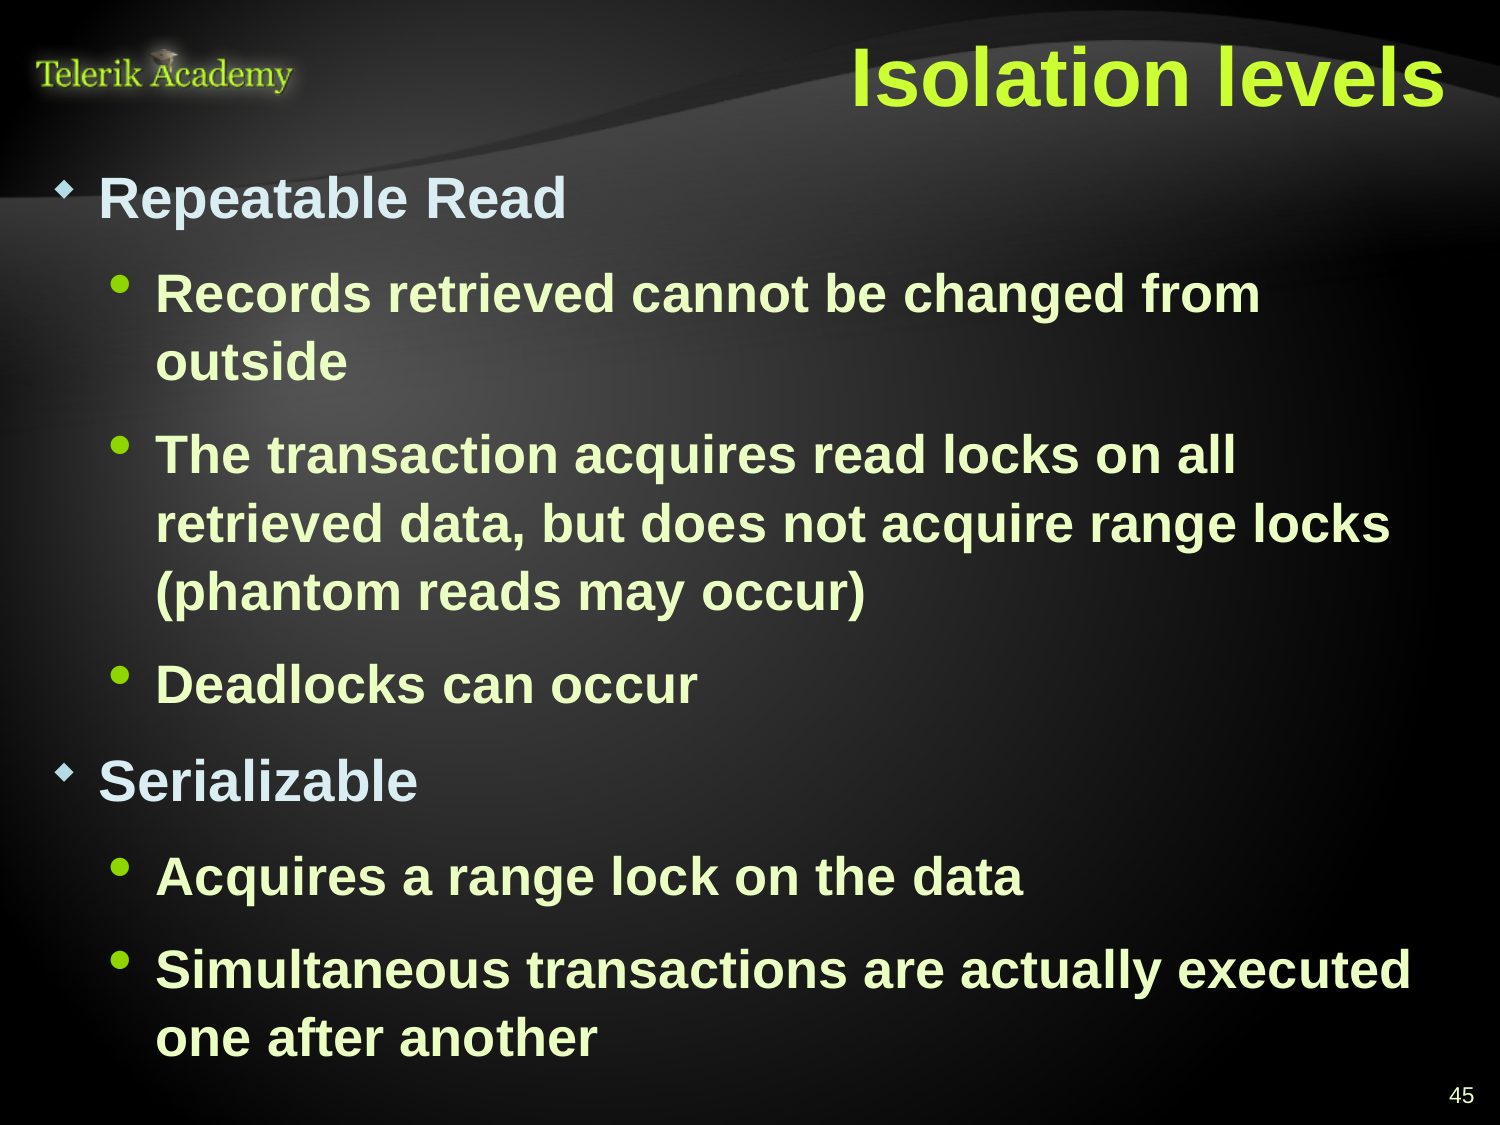

# Isolation levels
Repeatable Read
Records retrieved cannot be changed from outside
The transaction acquires read locks on all retrieved data, but does not acquire range locks (phantom reads may occur)
Deadlocks can occur
Serializable
Acquires a range lock on the data
Simultaneous transactions are actually executed one after another
45